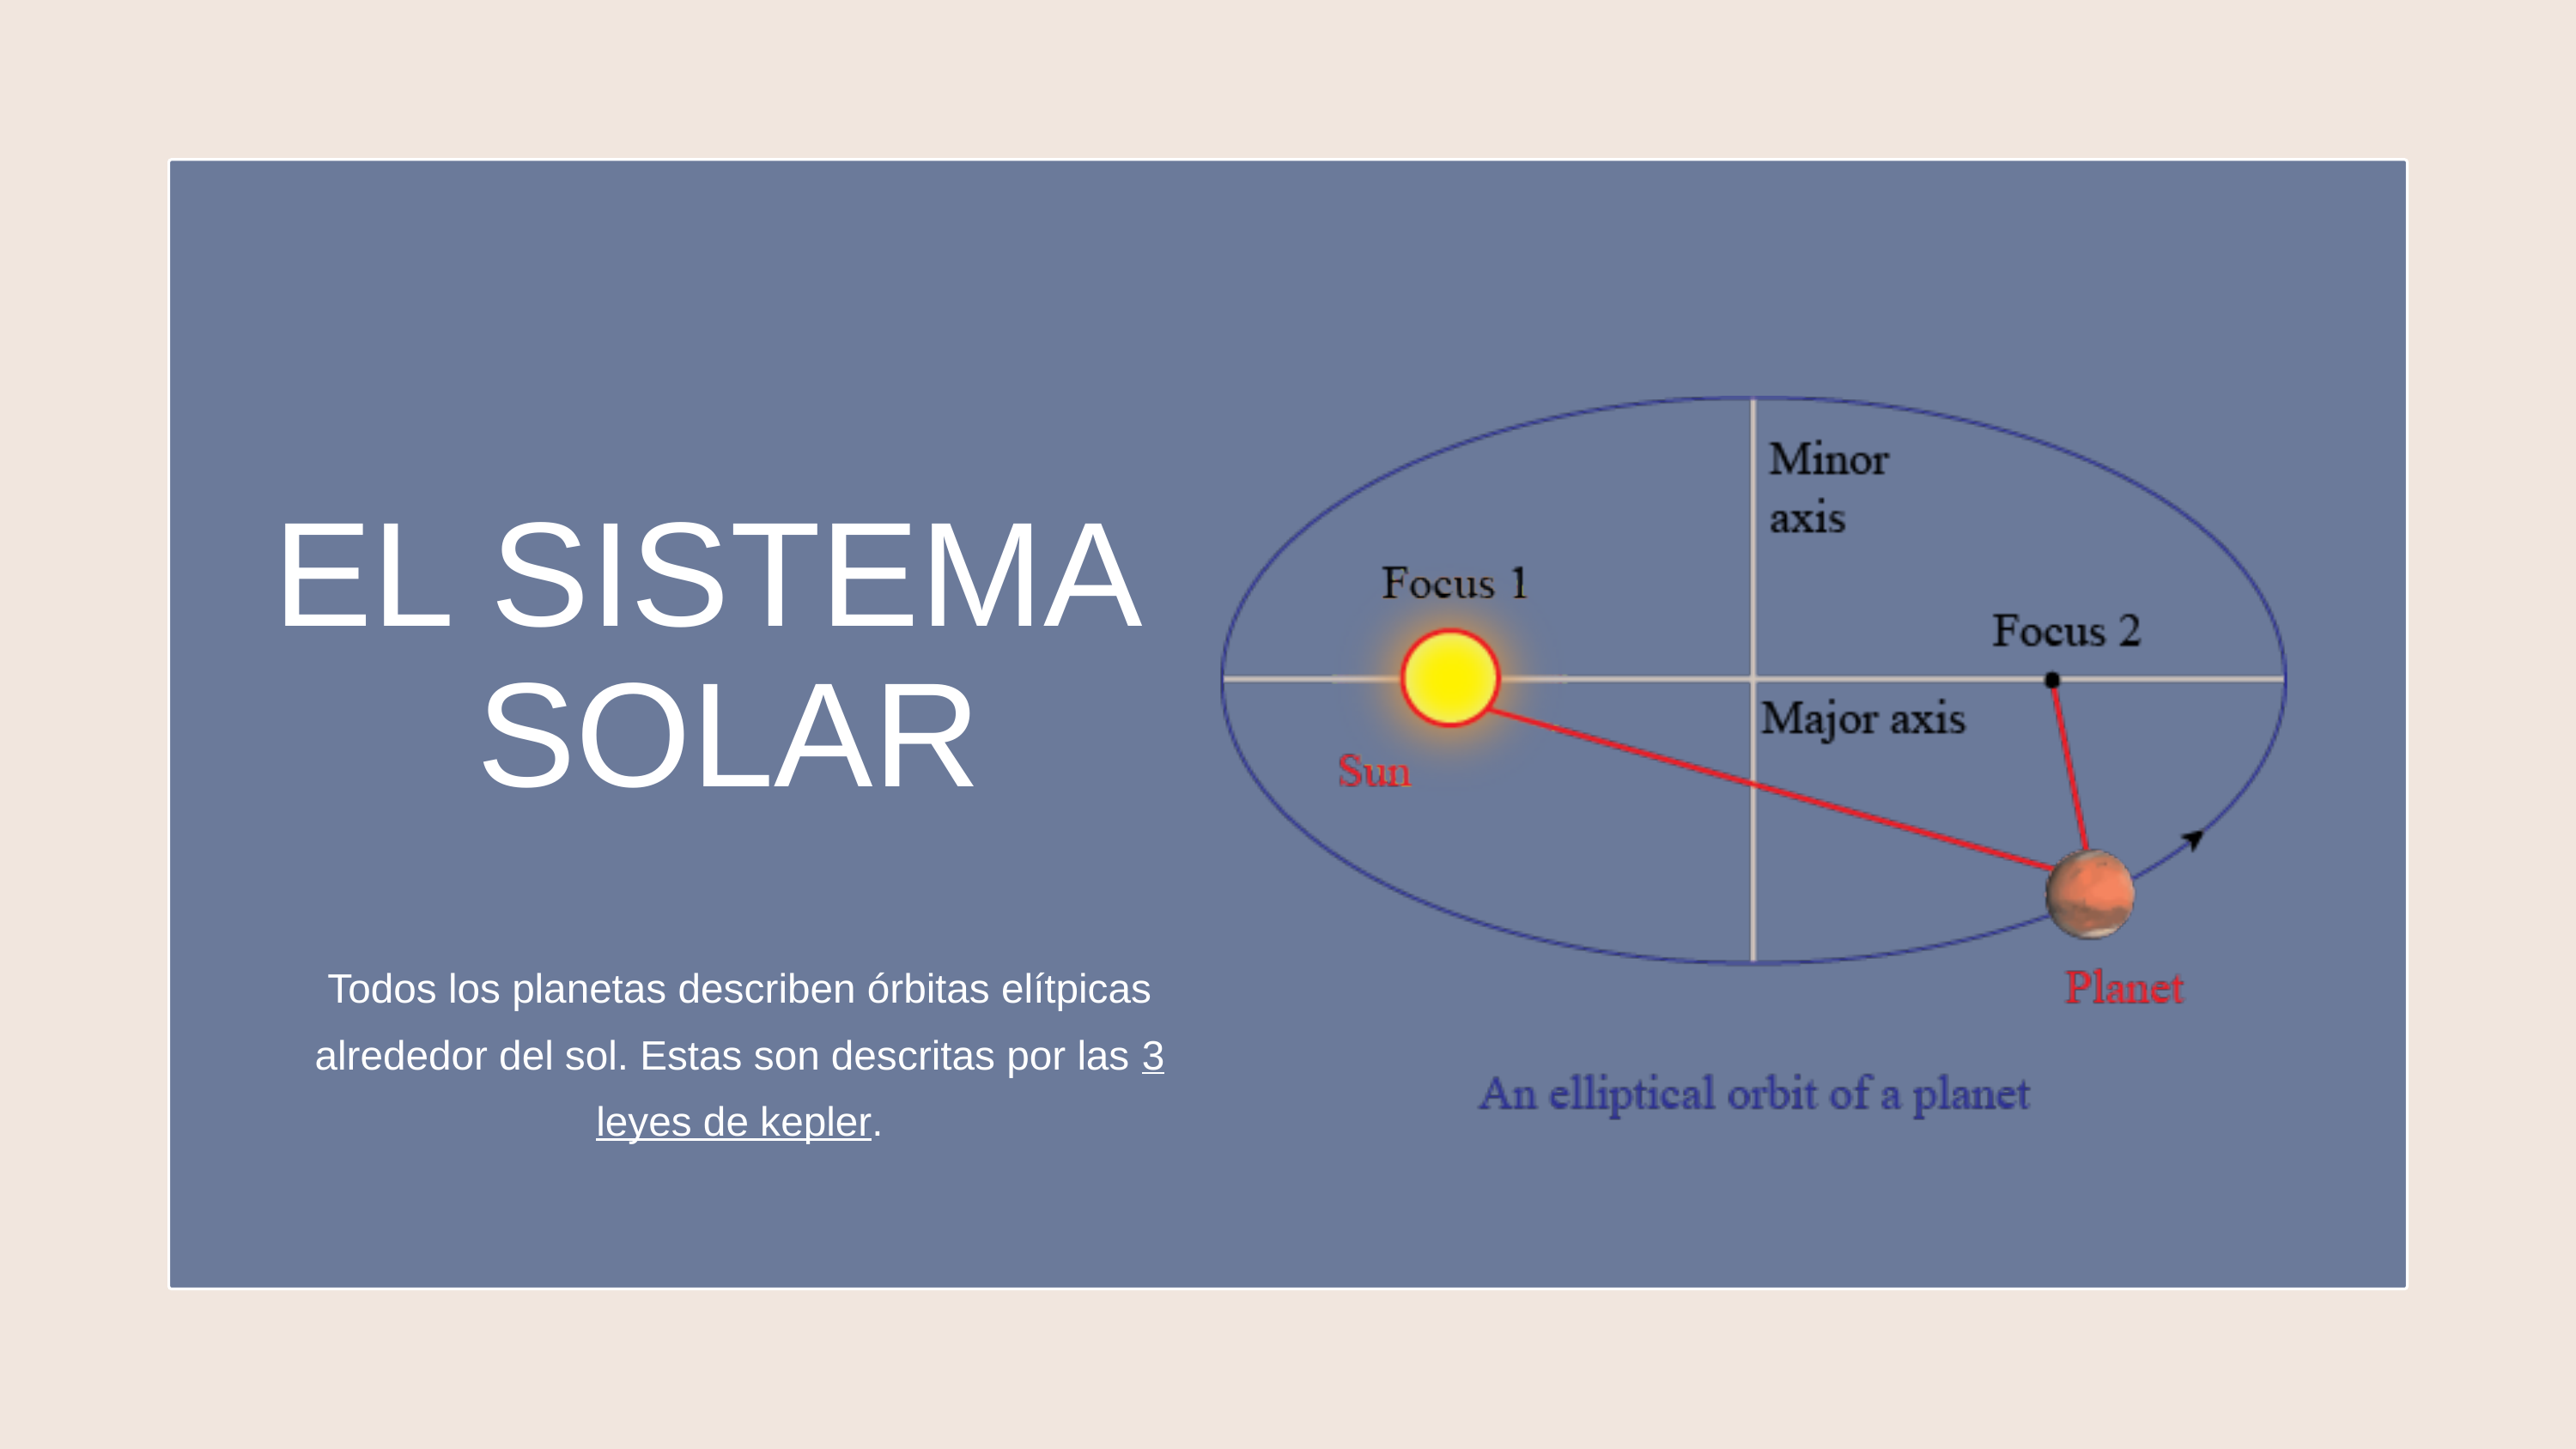

EL SISTEMA
 SOLAR
Todos los planetas describen órbitas elítpicas alrededor del sol. Estas son descritas por las 3 leyes de kepler.